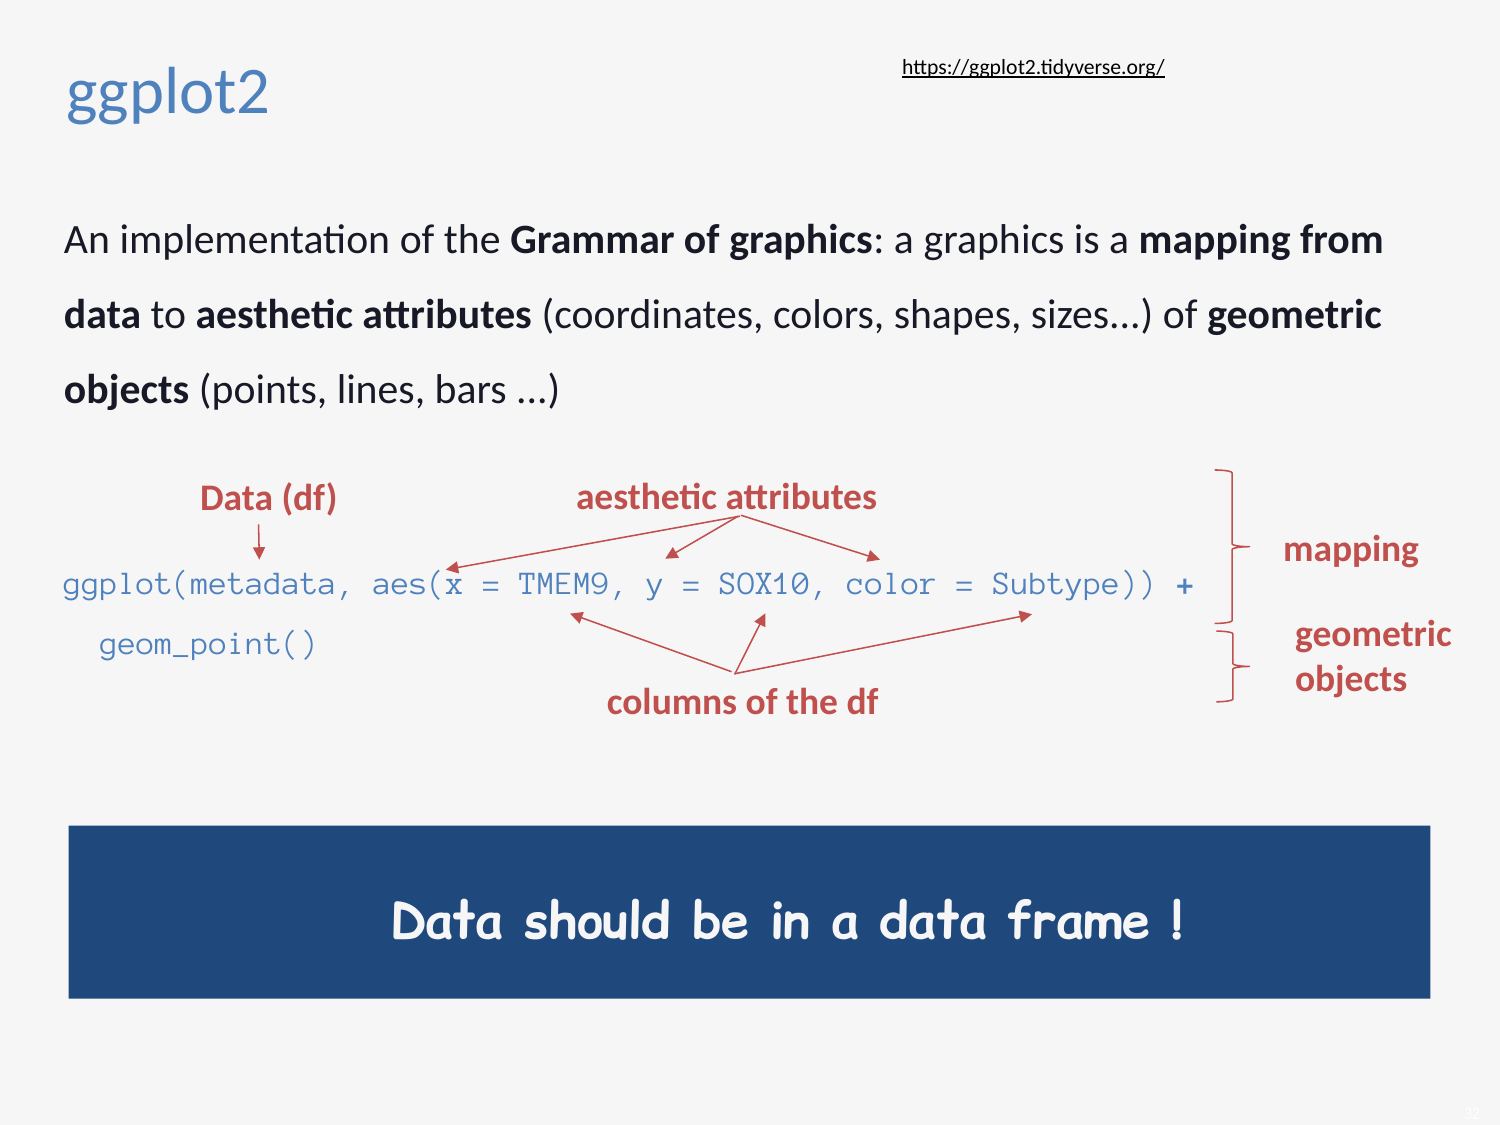

https://ggplot2.tidyverse.org/​
# ggplot2
An implementation of the Grammar of graphics: a graphics is a mapping from data to aesthetic attributes (coordinates, colors, shapes, sizes...) of geometric objects (points, lines, bars ...)

ggplot(metadata, aes(x = TMEM9, y = SOX10, color = Subtype)) +
  geom_point()

aesthetic attributes
Data (df)

mapping
geometric
objects

columns of the df

Data should be in a data frame !

32